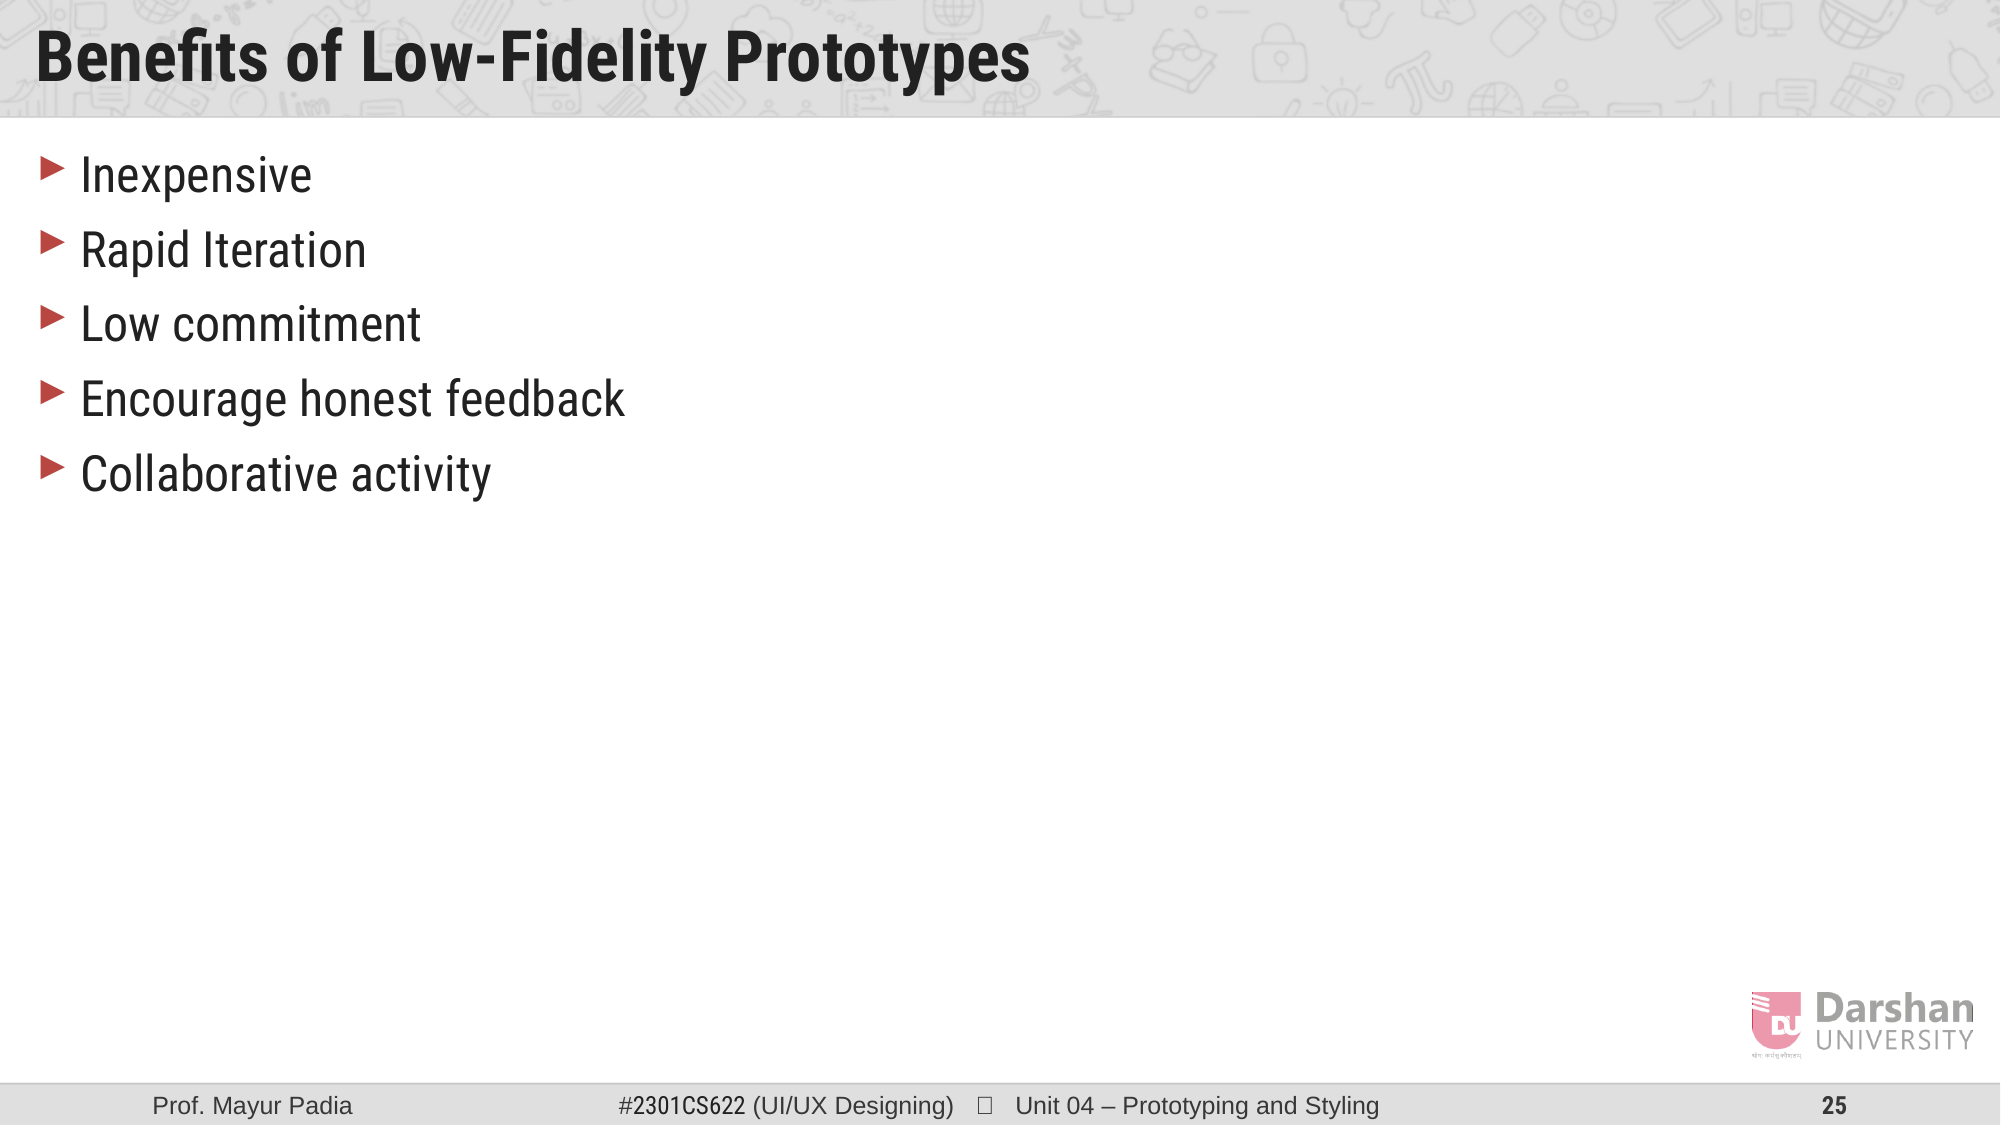

# Benefits of Low-Fidelity Prototypes
Inexpensive
Rapid Iteration
Low commitment
Encourage honest feedback
Collaborative activity